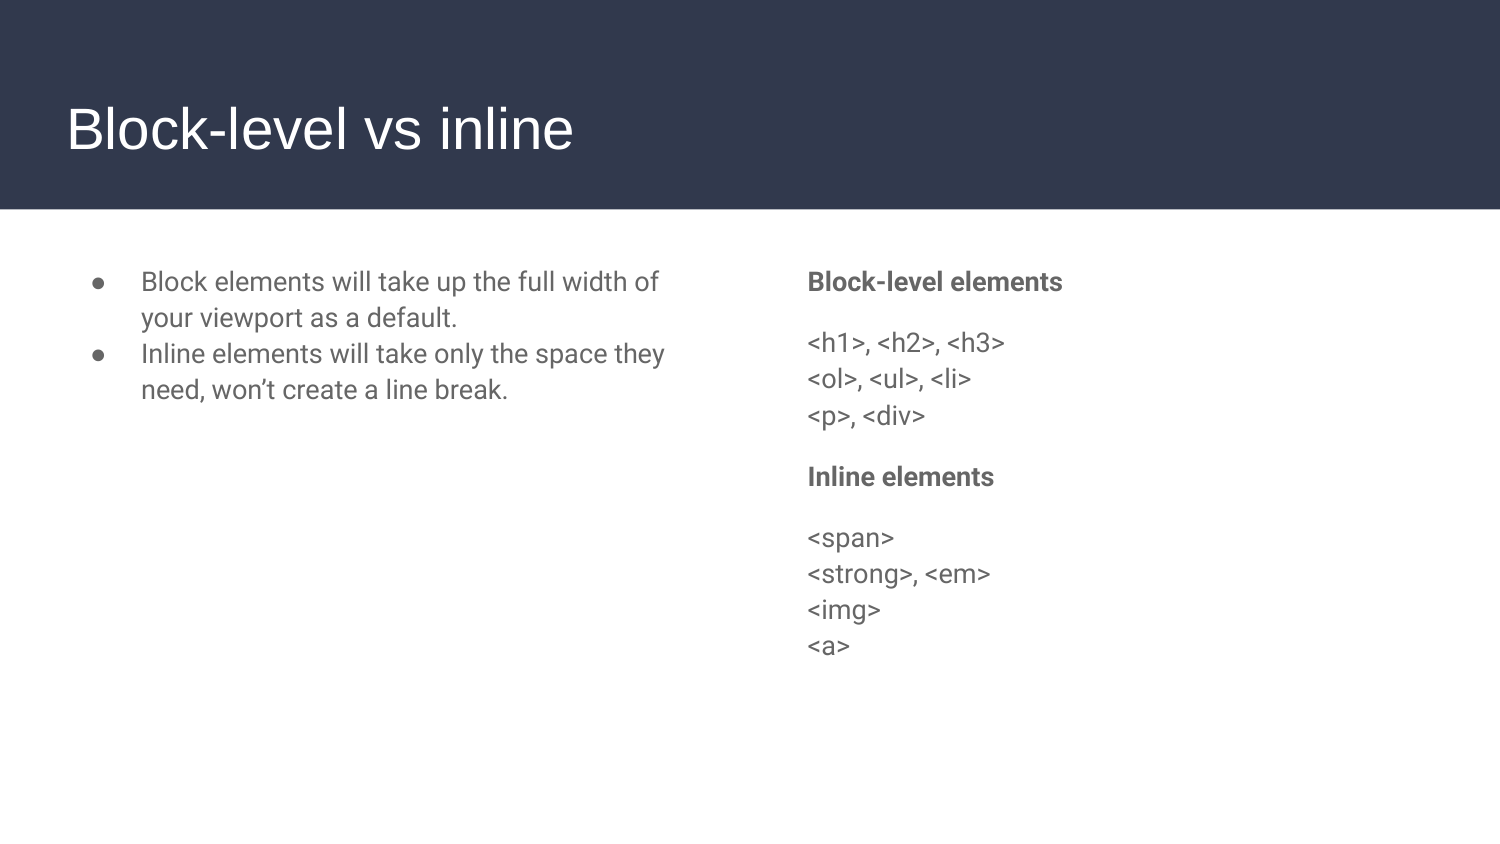

# Block-level vs inline
Block elements will take up the full width of your viewport as a default.
Inline elements will take only the space they need, won’t create a line break.
Block-level elements
<h1>, <h2>, <h3>
<ol>, <ul>, <li>
<p>, <div>
Inline elements
<span>
<strong>, <em>
<img>
<a>